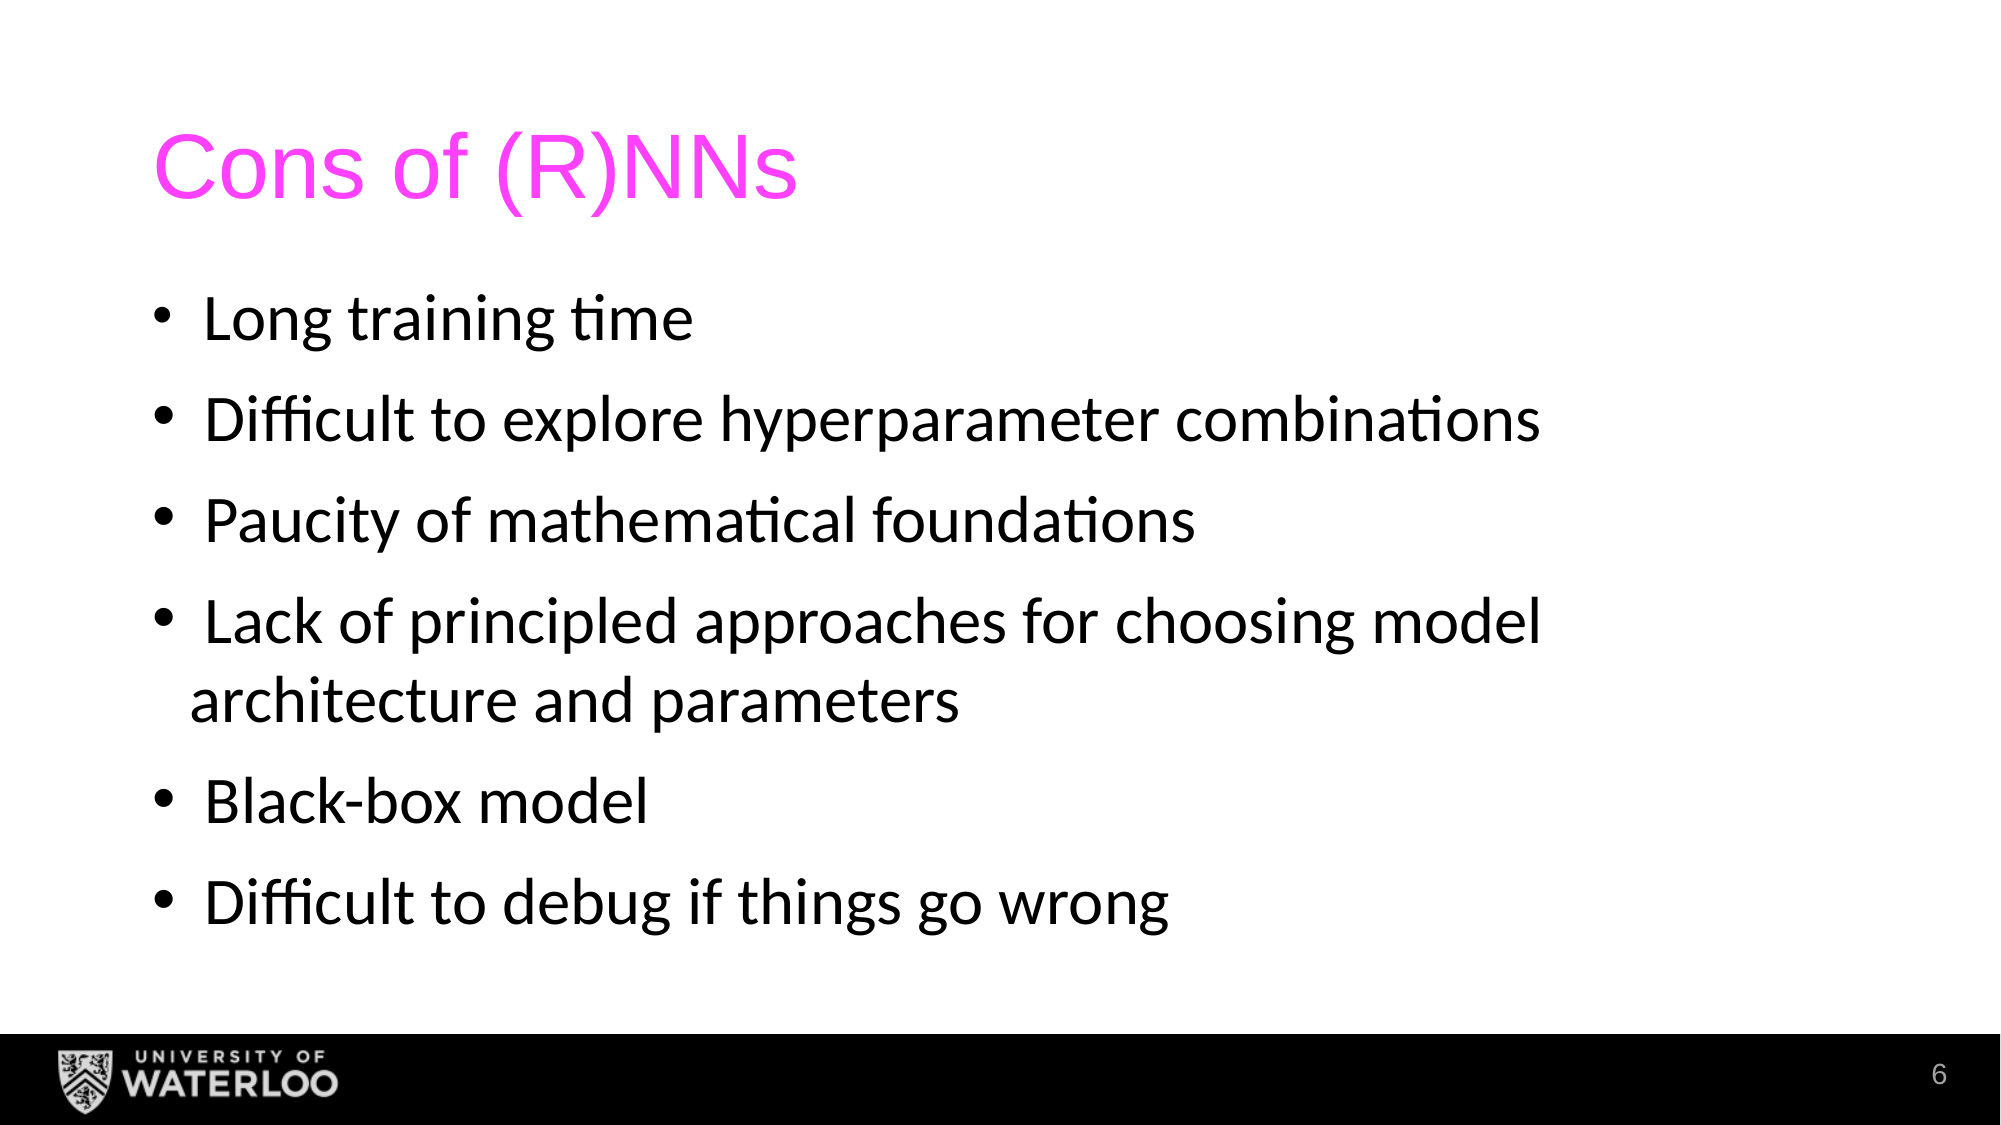

# Cons of (R)NNs
 Long training time
 Difficult to explore hyperparameter combinations
 Paucity of mathematical foundations
 Lack of principled approaches for choosing model architecture and parameters
 Black-box model
 Difficult to debug if things go wrong
6